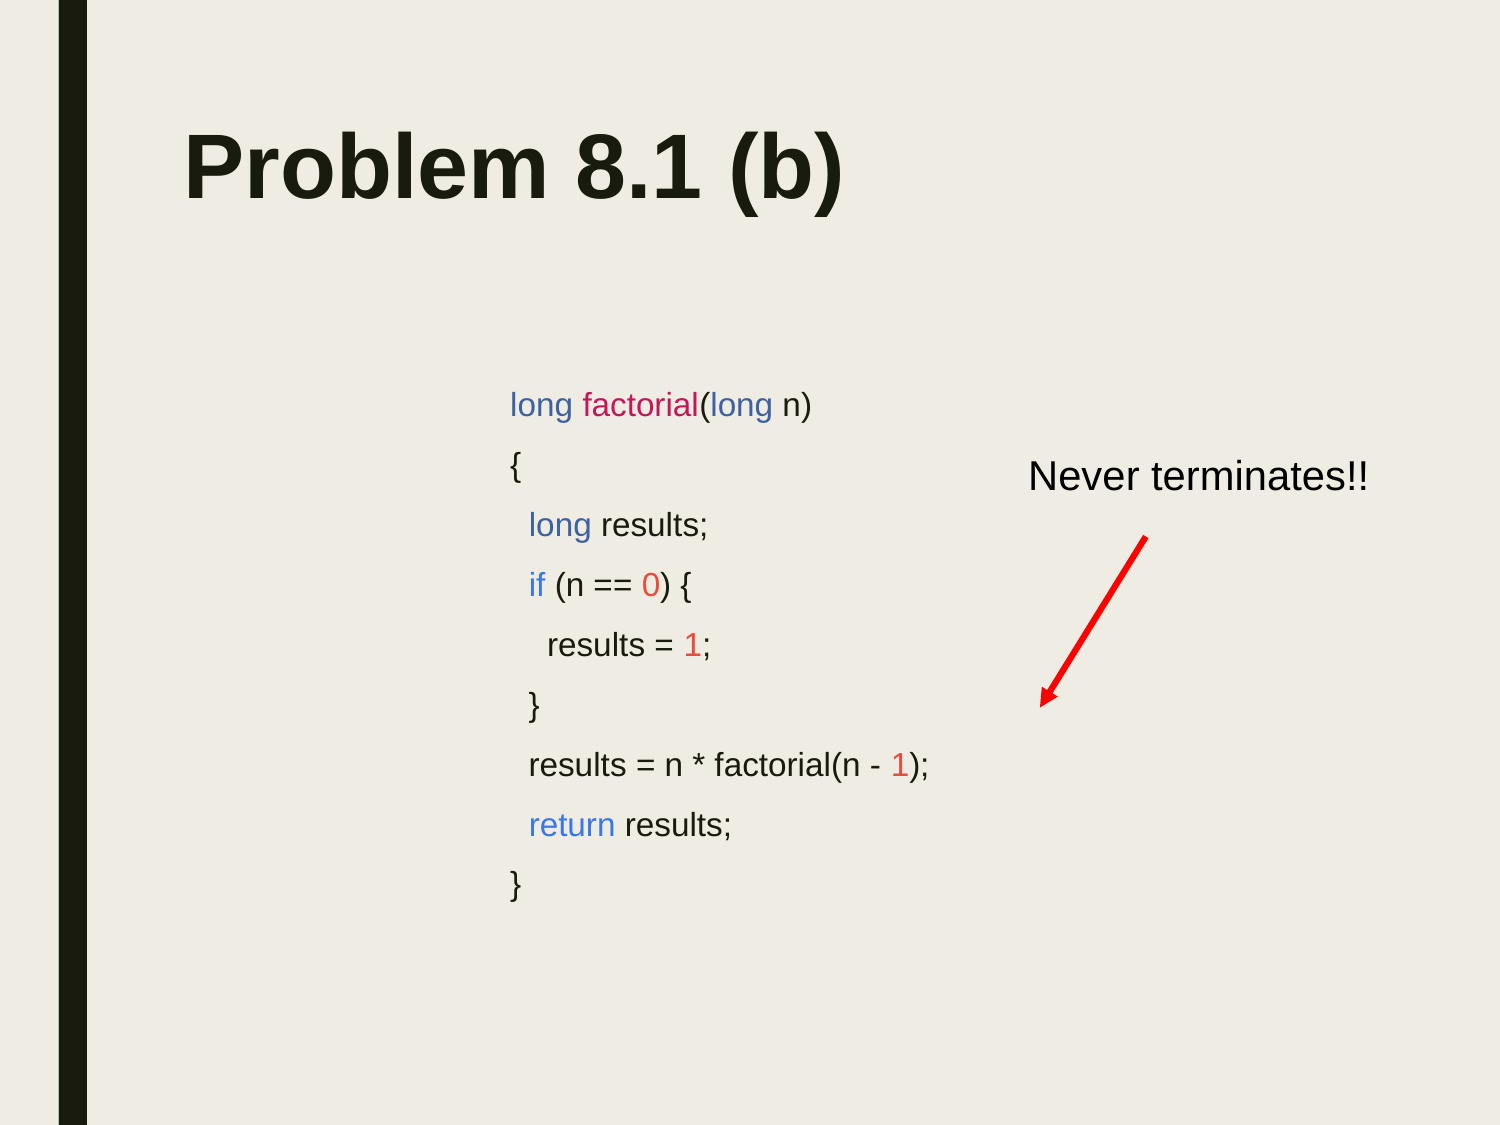

Problem 8.1 (b)
long factorial(long n)
{
  long results;
  if (n == 0) {
    results = 1;
  }
  results = n * factorial(n - 1);
  return results;
}
Never terminates!!